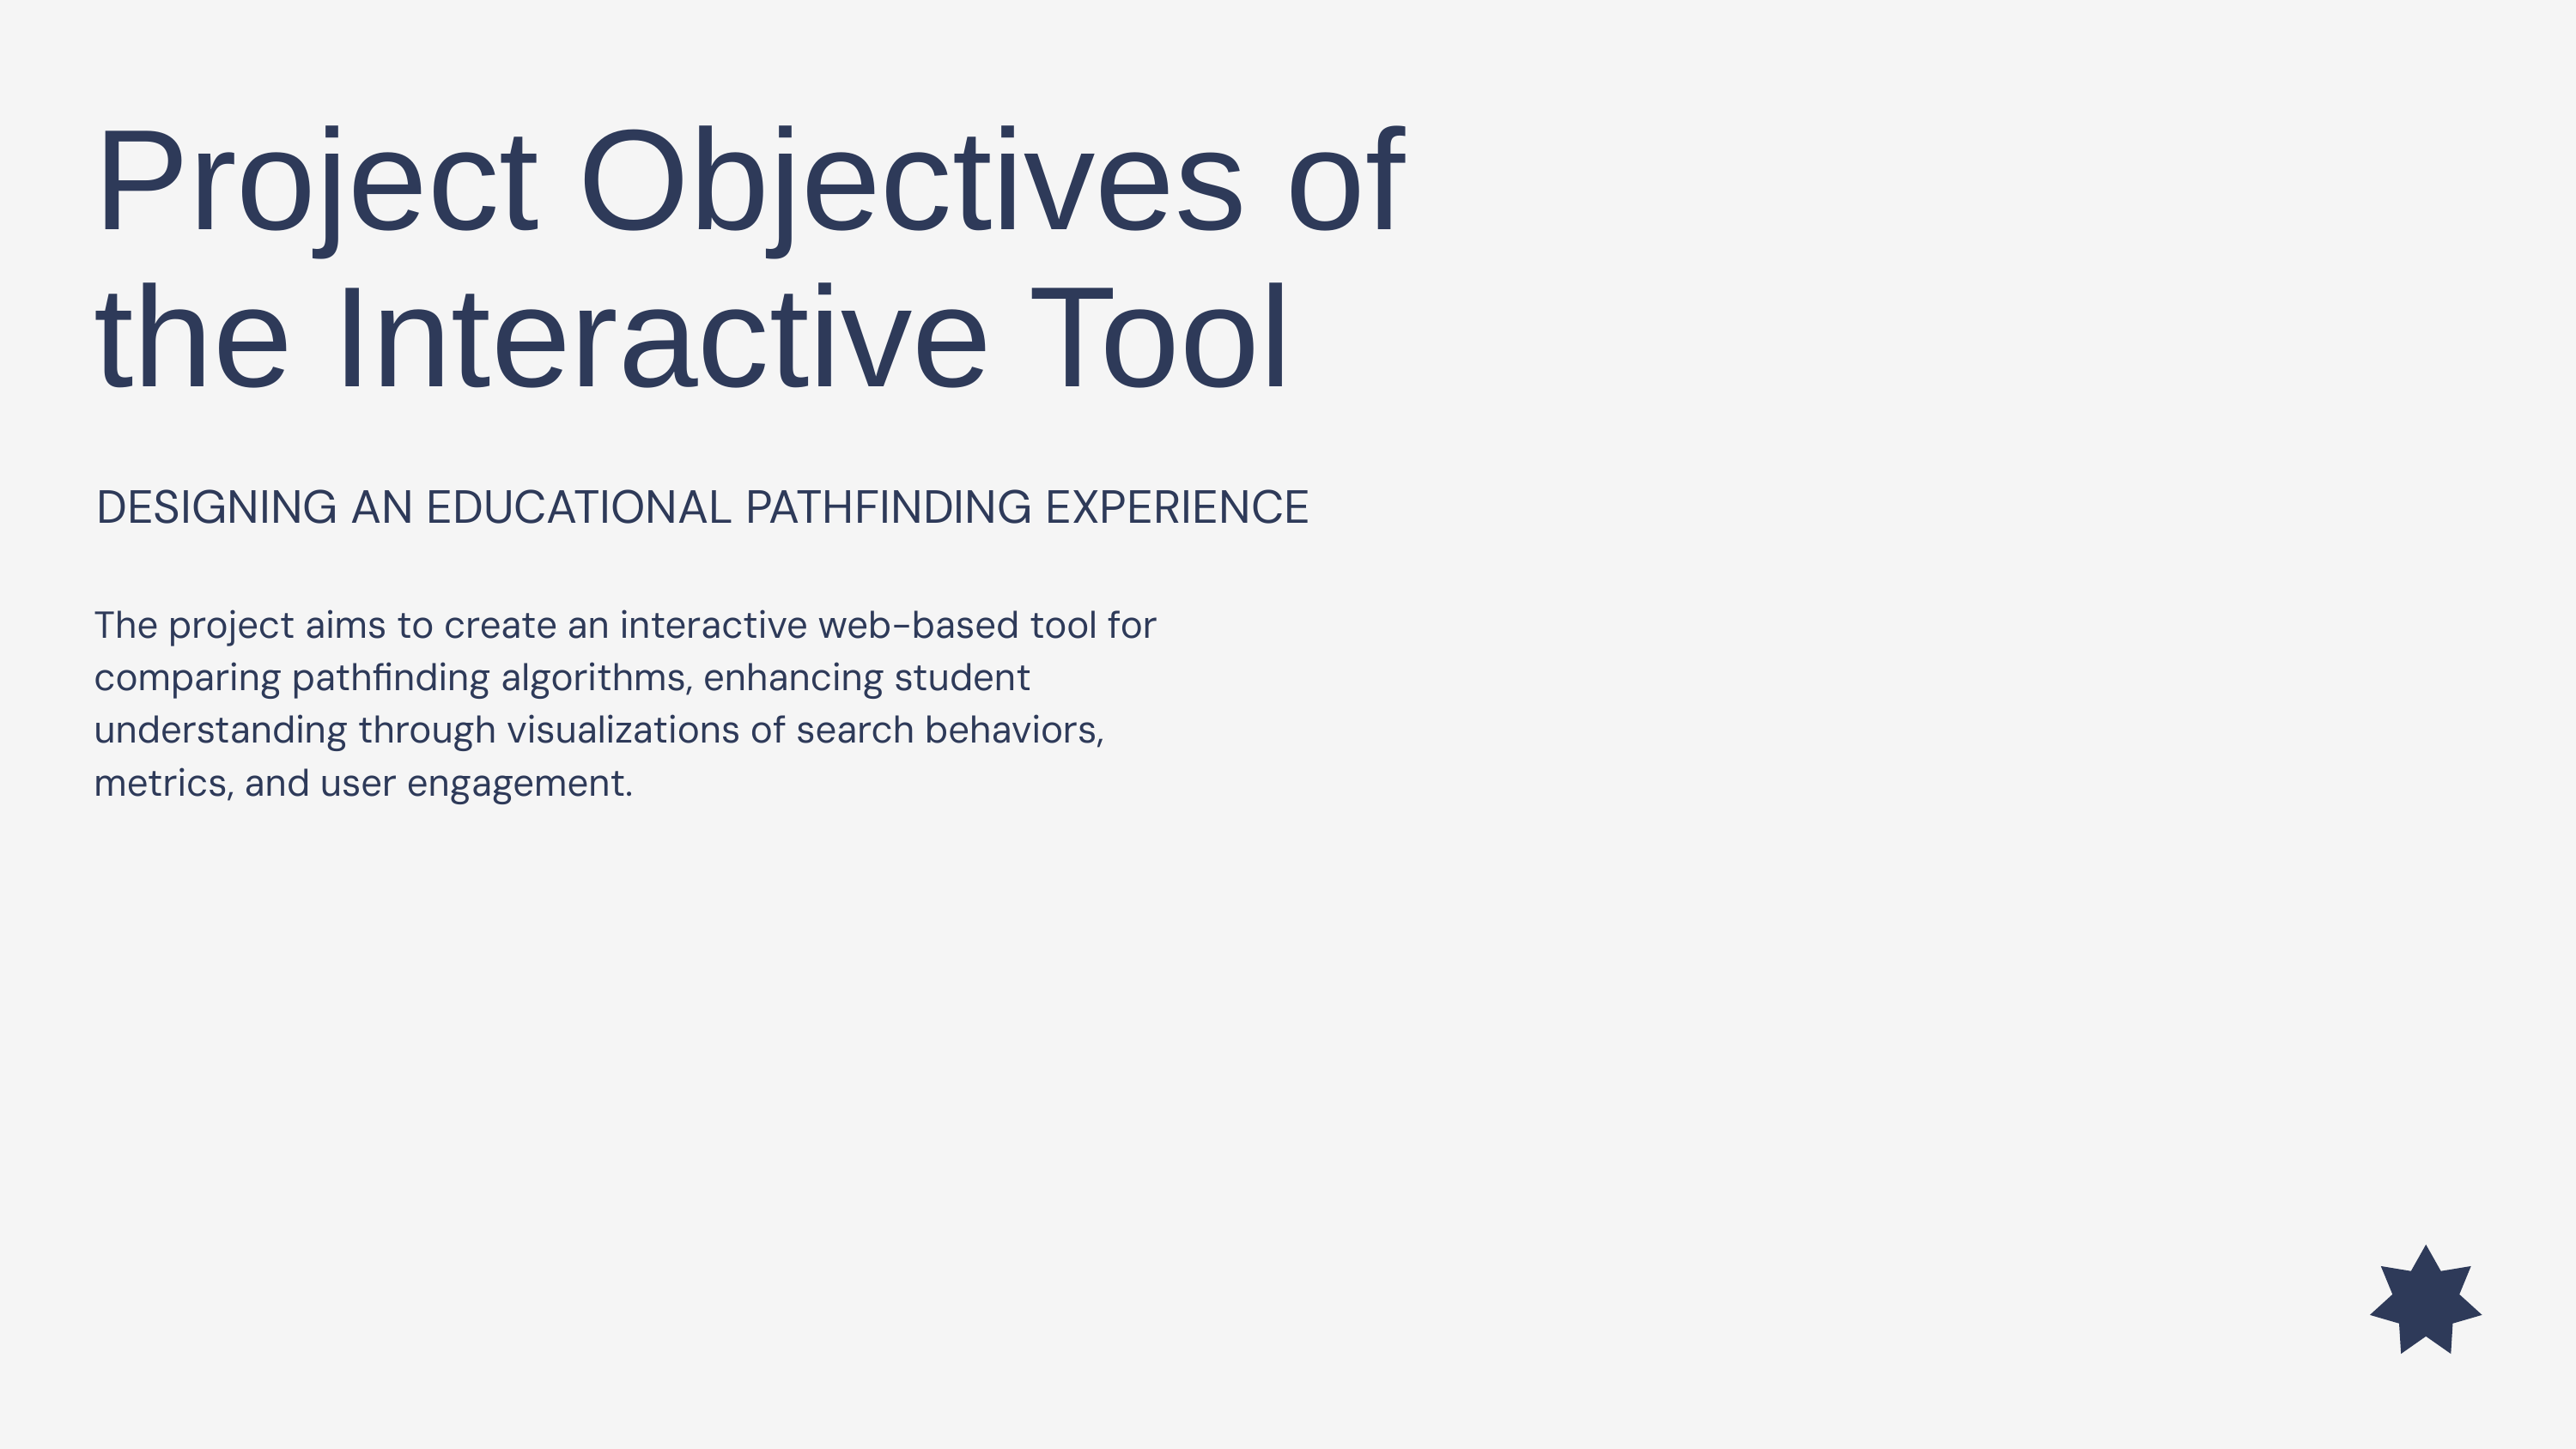

Project Objectives of the Interactive Tool
DESIGNING AN EDUCATIONAL PATHFINDING EXPERIENCE
The project aims to create an interactive web-based tool for comparing pathfinding algorithms, enhancing student understanding through visualizations of search behaviors, metrics, and user engagement.